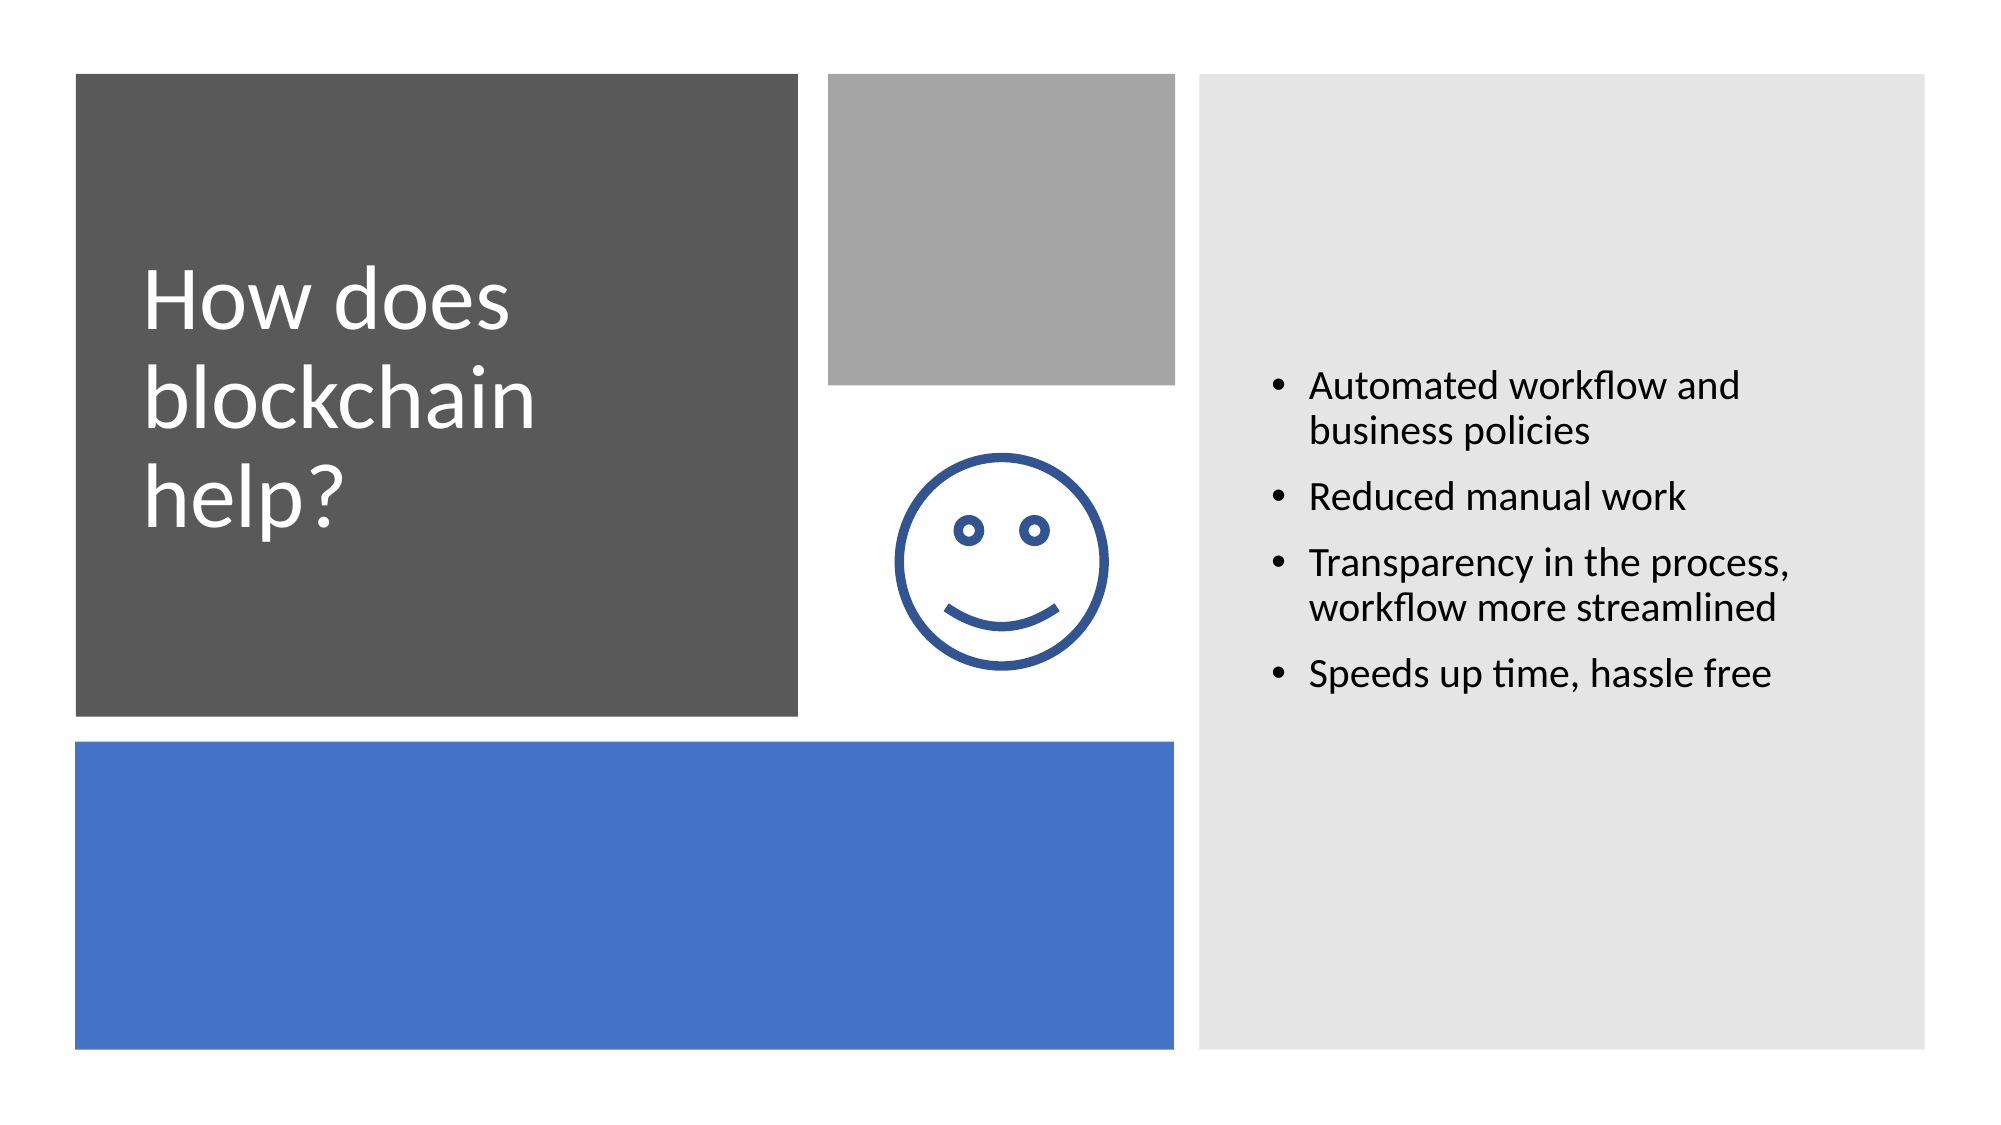

# How does blockchain help?
Automated workflow and business policies
Reduced manual work
Transparency in the process, workflow more streamlined
Speeds up time, hassle free